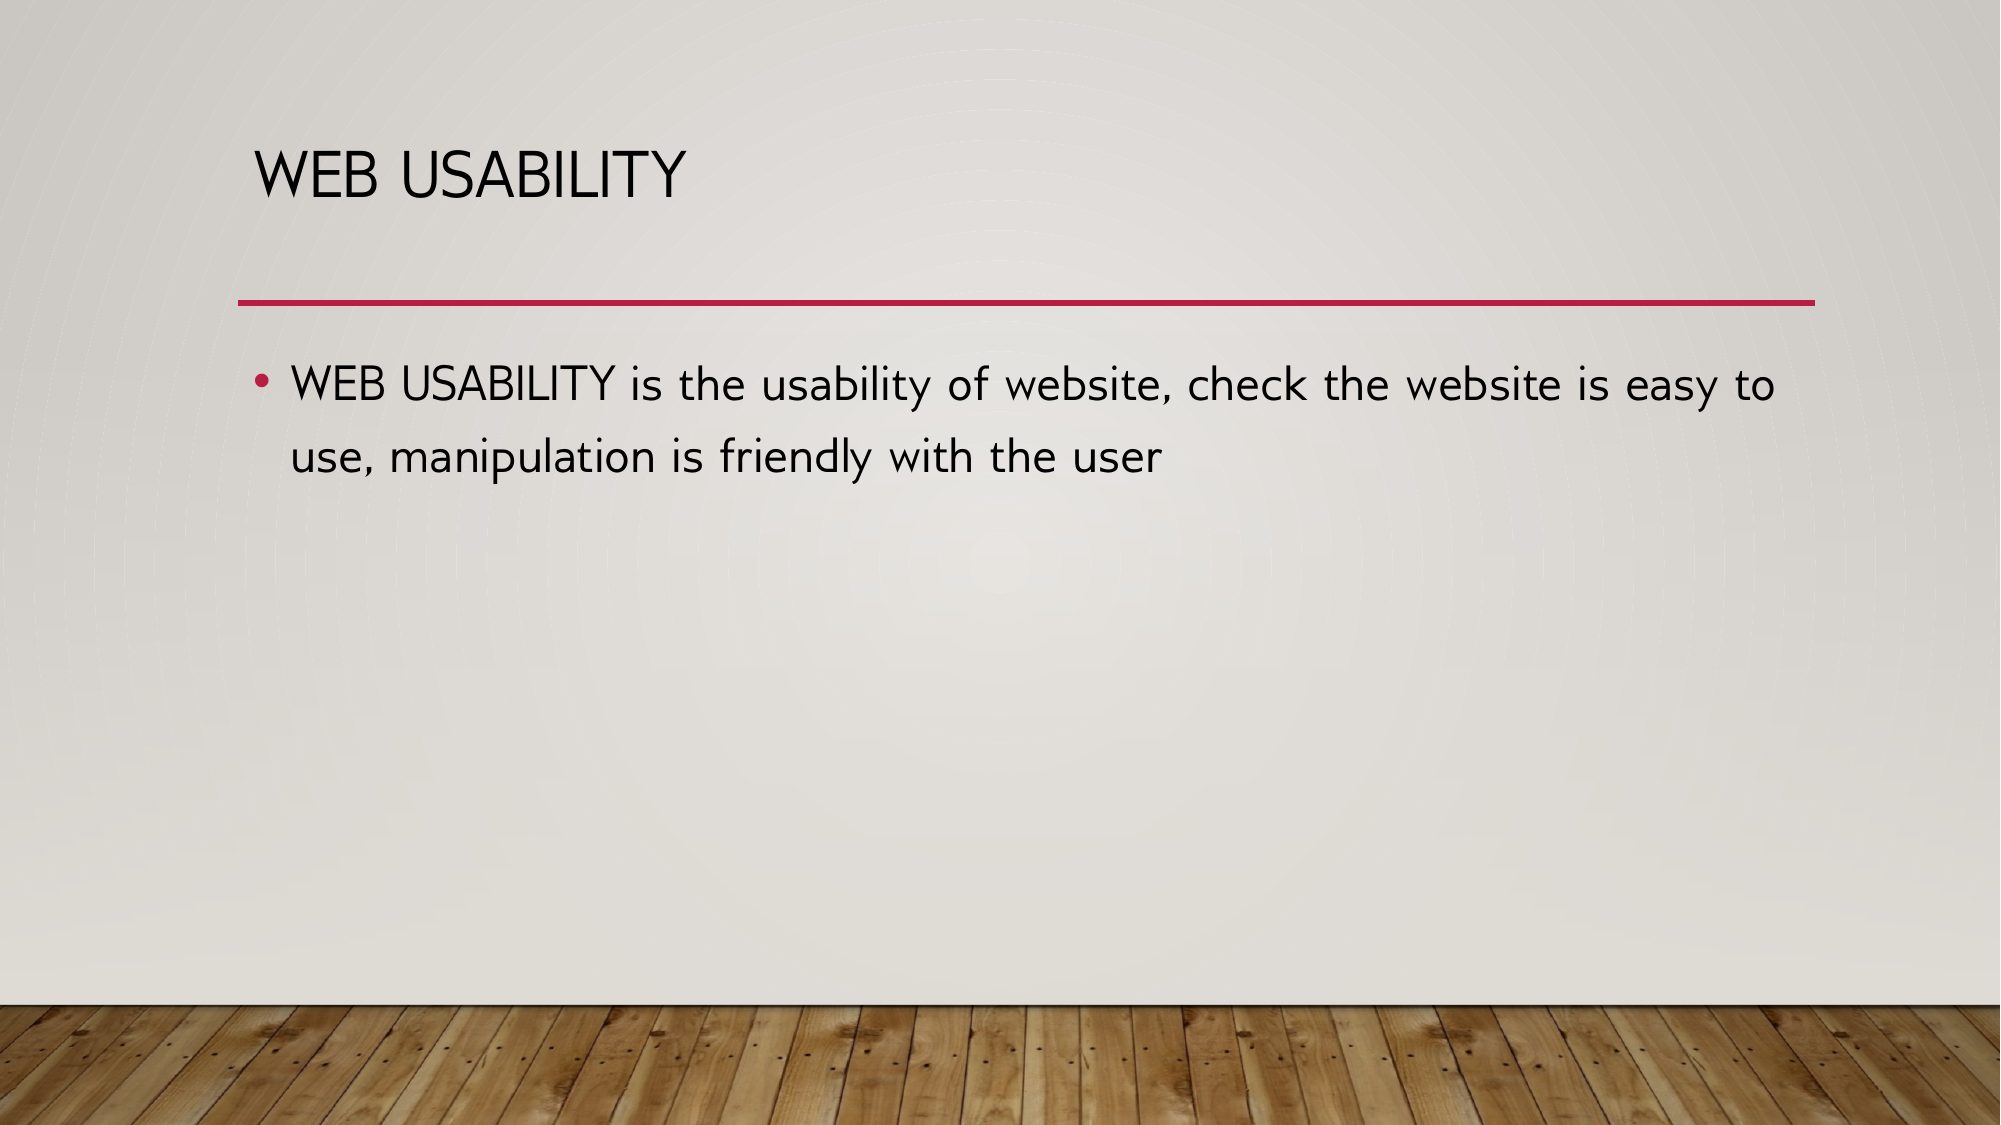

# Web usability
WEB USABILITY is the usability of website, check the website is easy to use, manipulation is friendly with the user